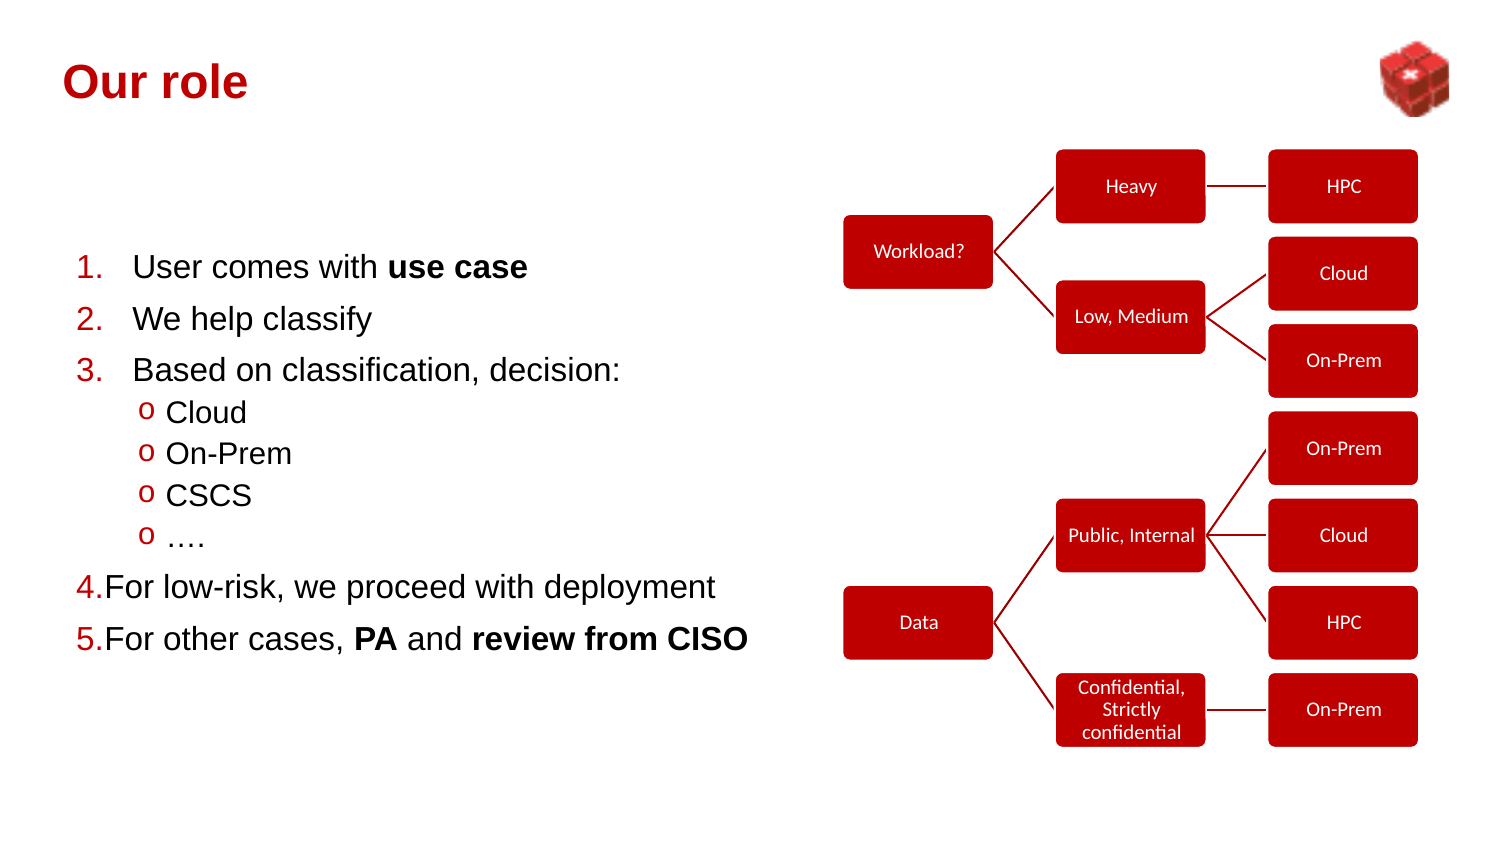

# Our role
Workload?

Heavy

HPC

Low, Medium

Cloud

On-Prem
Data

Public, Internal

On-Prem

Cloud

HPC

Confidential, Strictly confidential

On-Prem
User comes with use case
We help classify
Based on classification, decision:
Cloud
On-Prem
CSCS
….
For low-risk, we proceed with deployment
For other cases, PA and review from CISO